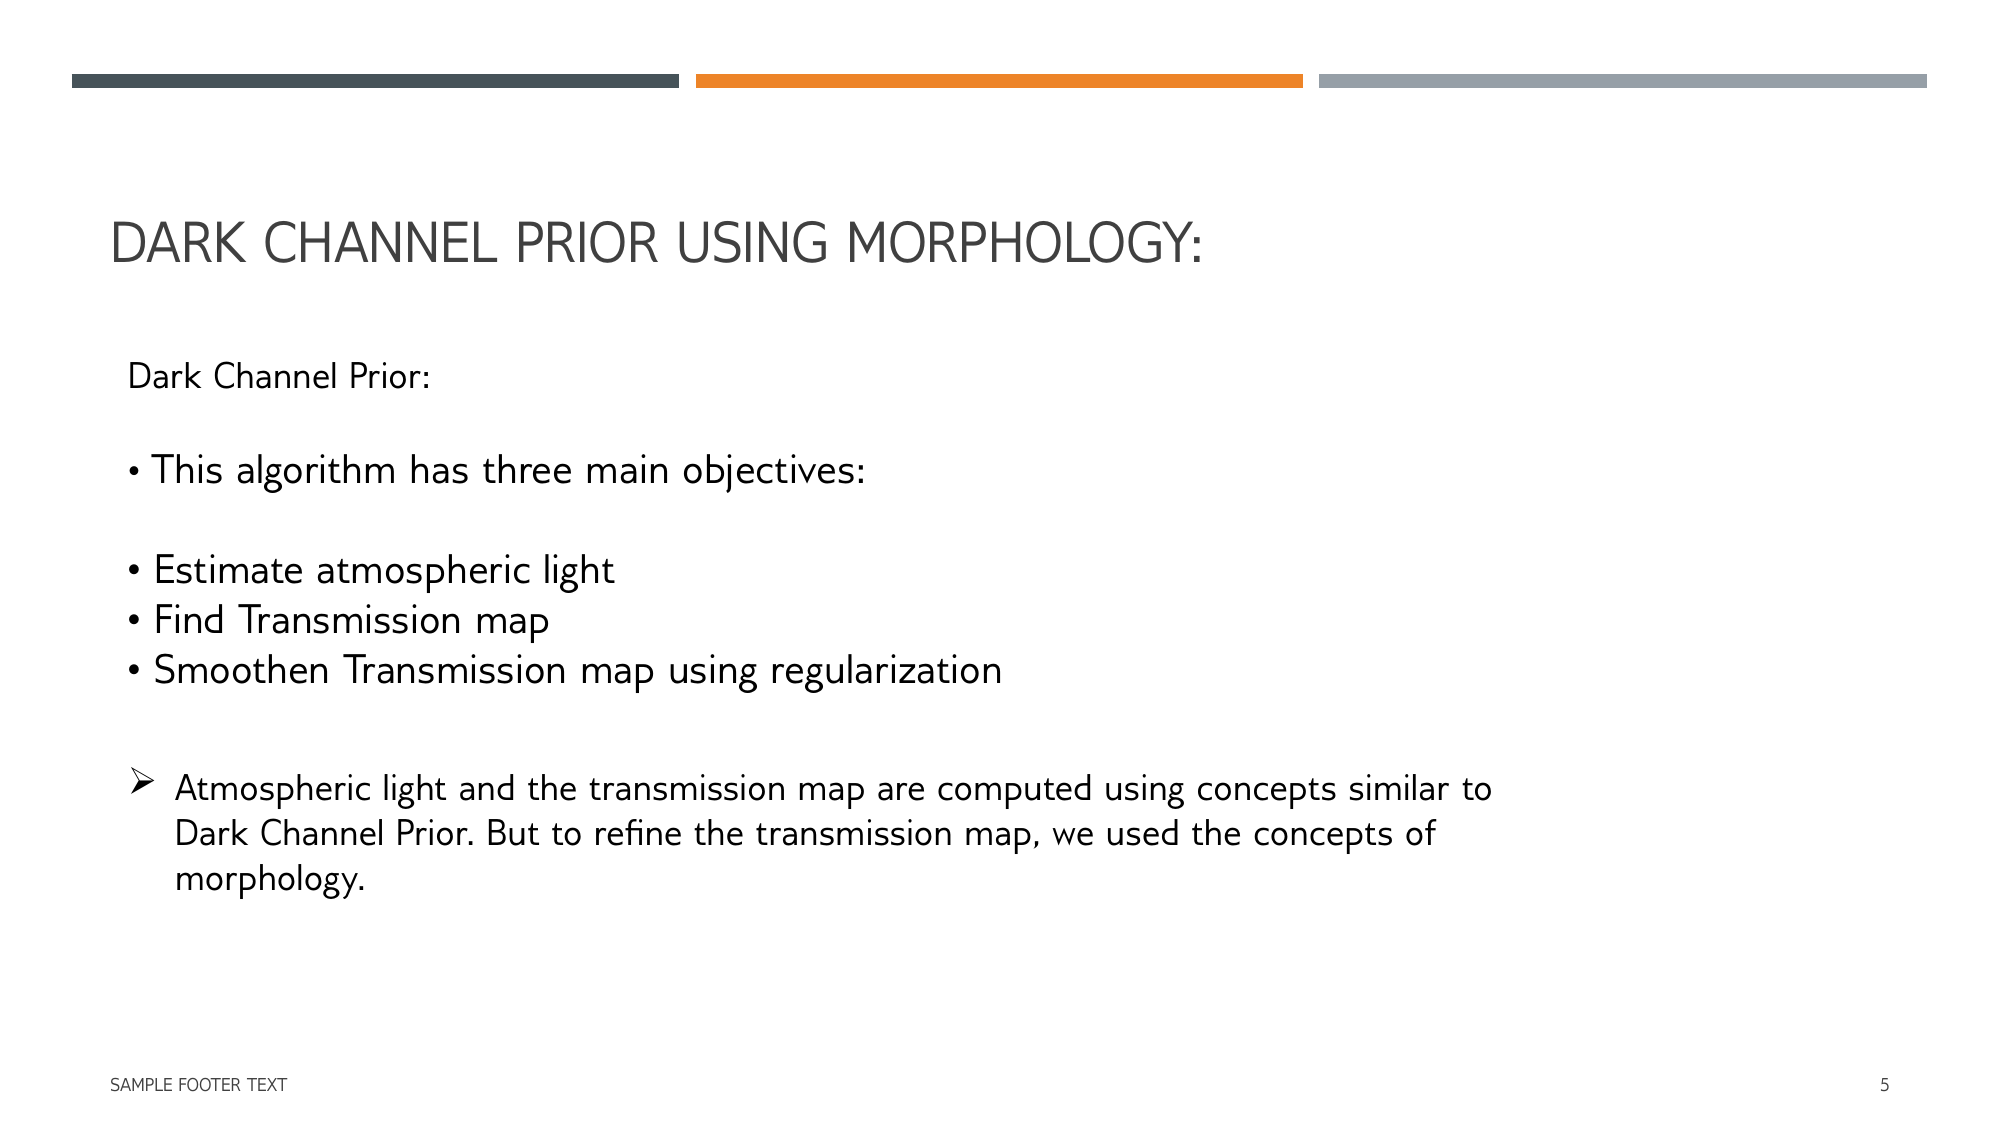

# Dark channel prior using morphology:
Dark Channel Prior:

• This algorithm has three main objectives:

• Estimate atmospheric light
• Find Transmission map
• Smoothen Transmission map using regularization
Atmospheric light and the transmission map are computed using concepts similar to Dark Channel Prior. But to refine the transmission map, we used the concepts of morphology.
Sample Footer Text
5